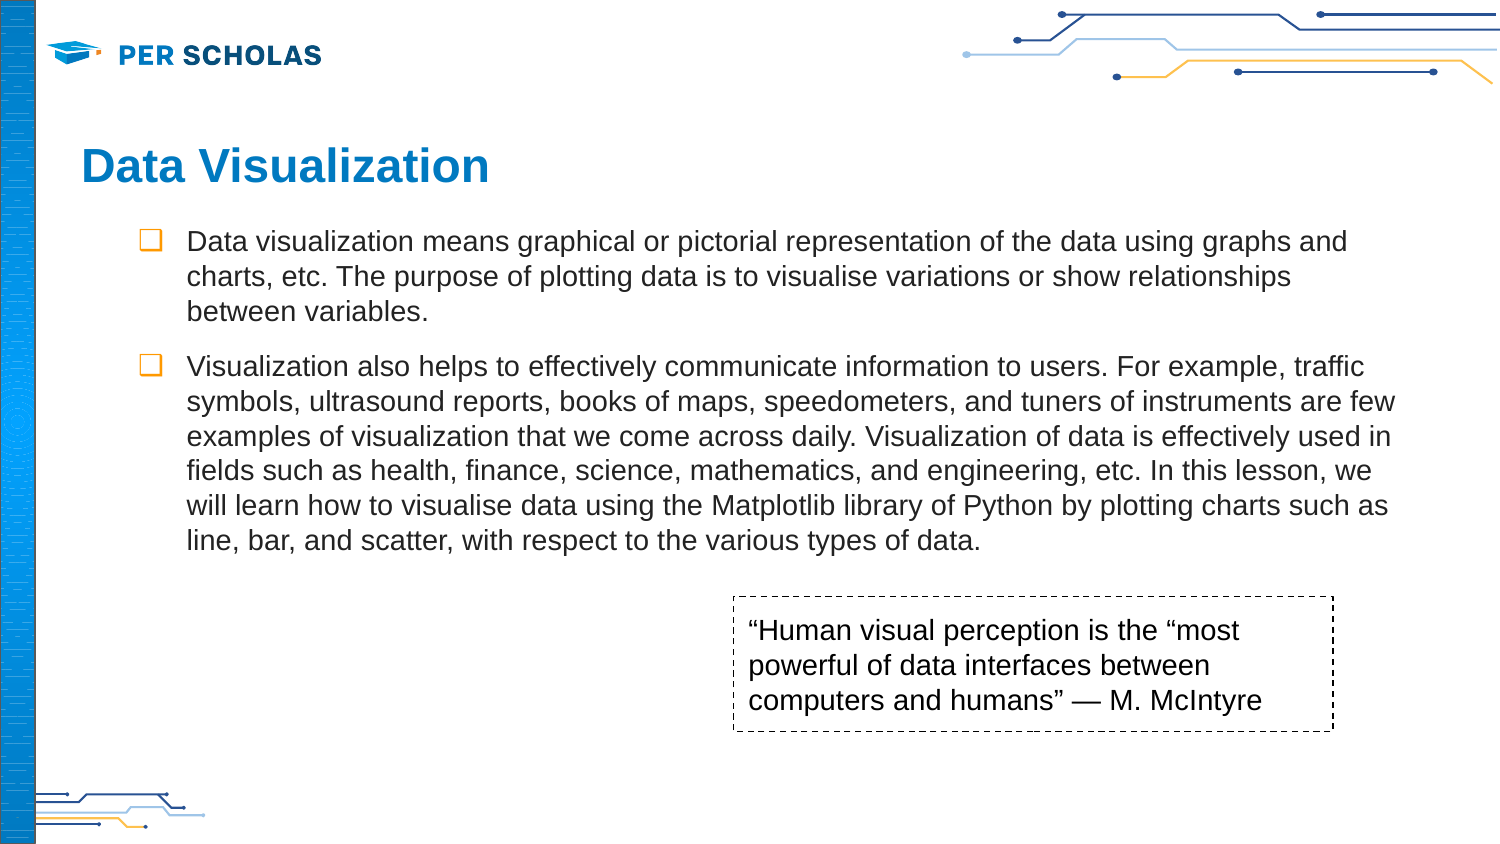

# Data Visualization
Data visualization means graphical or pictorial representation of the data using graphs and charts, etc. The purpose of plotting data is to visualise variations or show relationships between variables.
Visualization also helps to effectively communicate information to users. For example, traffic symbols, ultrasound reports, books of maps, speedometers, and tuners of instruments are few examples of visualization that we come across daily. Visualization of data is effectively used in fields such as health, finance, science, mathematics, and engineering, etc. In this lesson, we will learn how to visualise data using the Matplotlib library of Python by plotting charts such as line, bar, and scatter, with respect to the various types of data.
“Human visual perception is the “most powerful of data interfaces between computers and humans” — M. McIntyre